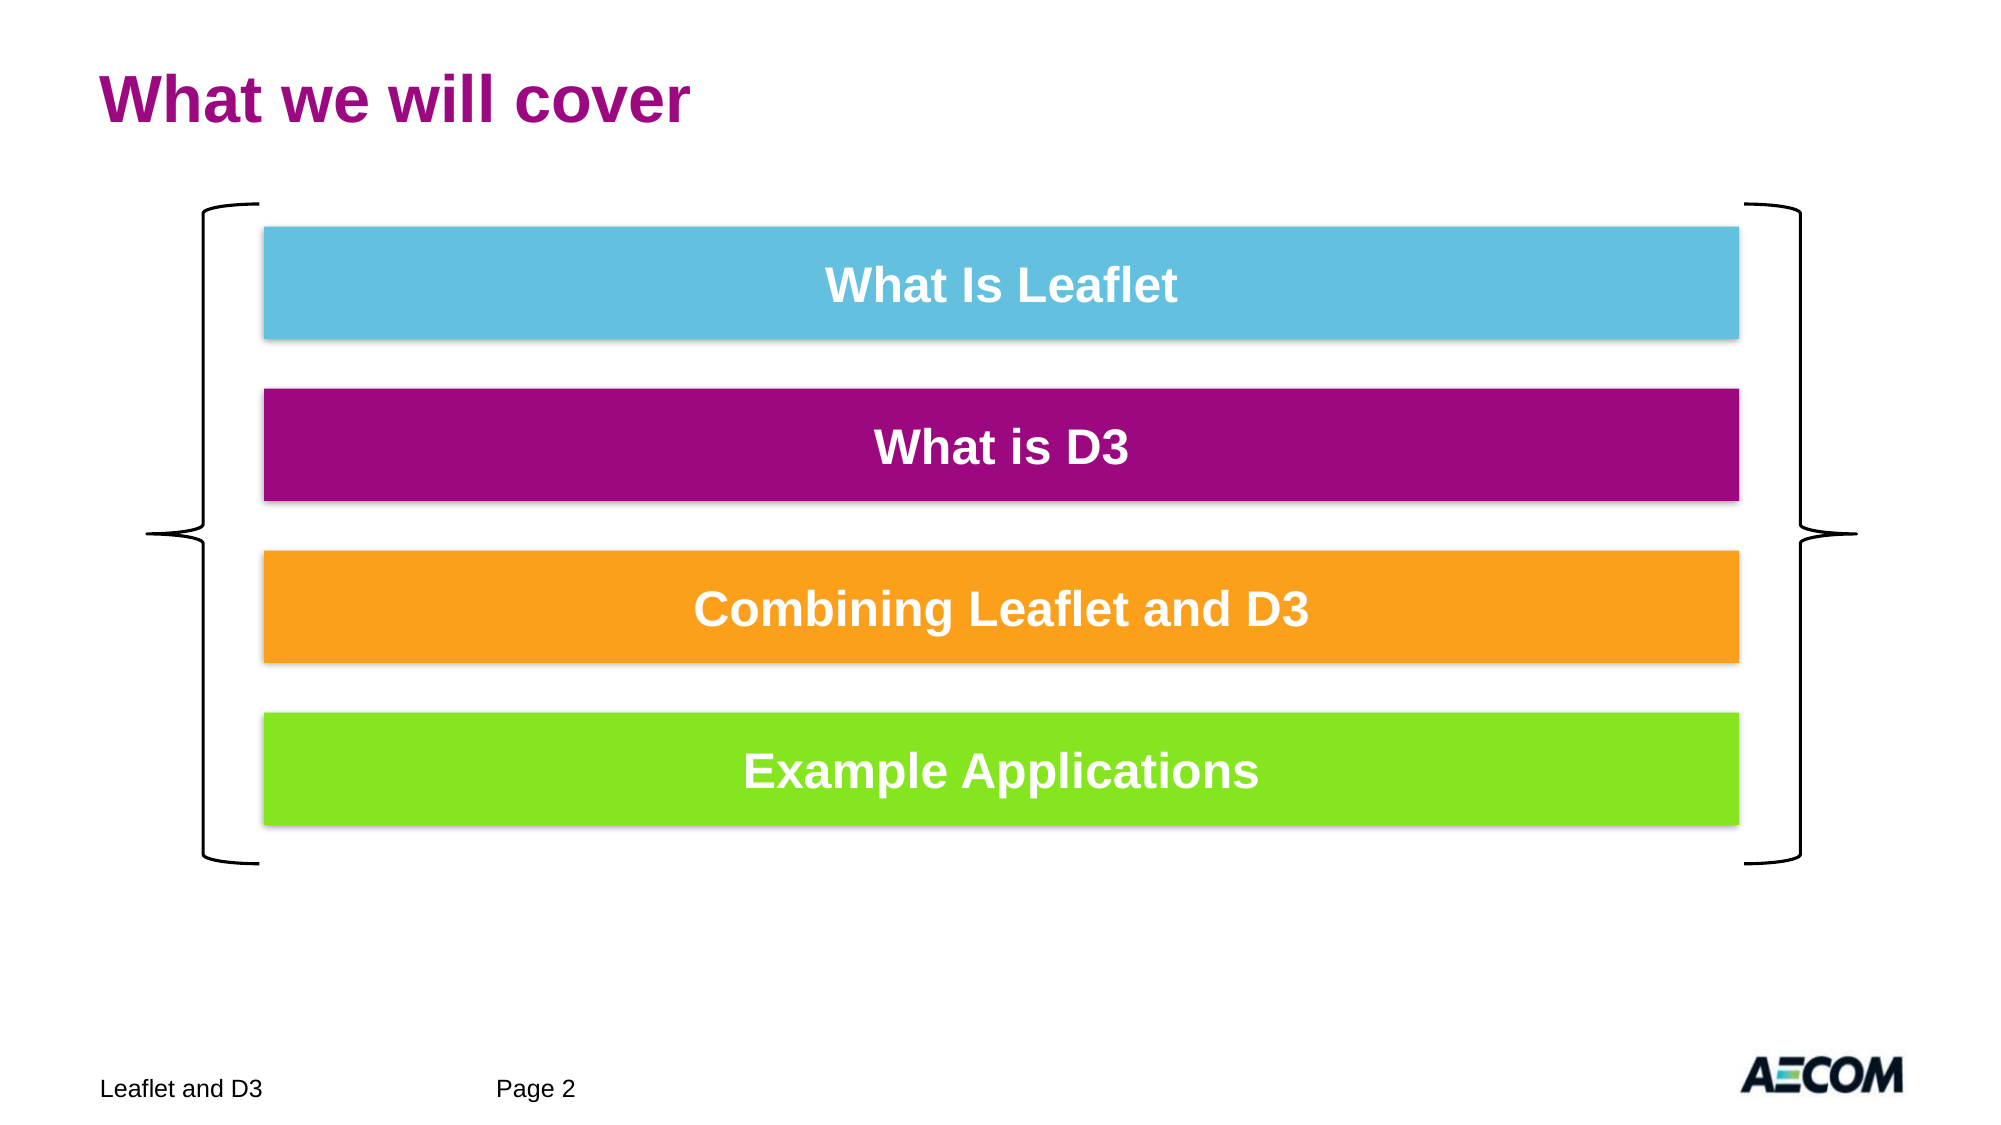

# What we will cover

What Is Leaflet
What is D3
Combining Leaflet and D3
Example Applications
Page 2
Leaflet and D3